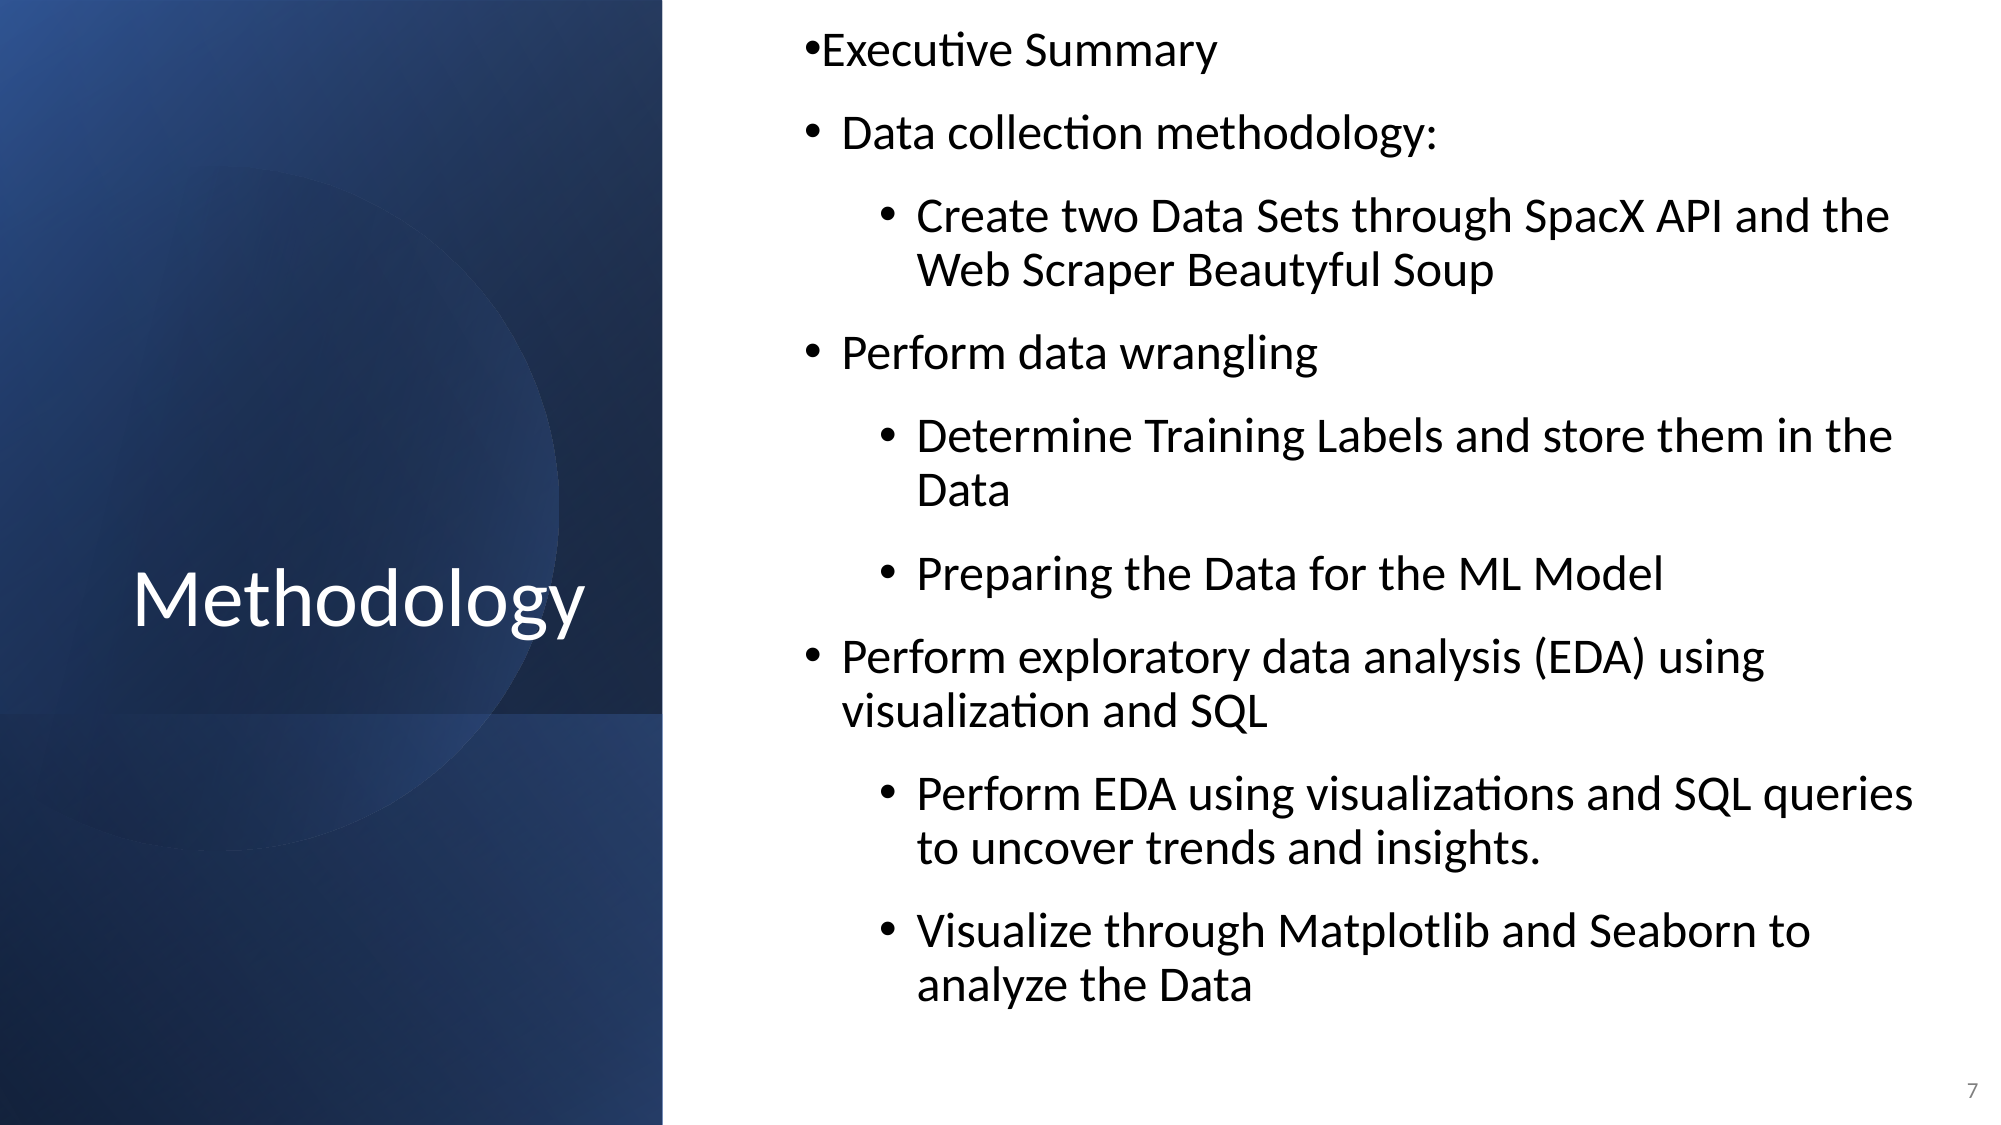

Executive Summary
Data collection methodology:
Create two Data Sets through SpacX API and the Web Scraper Beautyful Soup
Perform data wrangling
Determine Training Labels and store them in the Data
Preparing the Data for the ML Model
Perform exploratory data analysis (EDA) using visualization and SQL
Perform EDA using visualizations and SQL queries to uncover trends and insights.
Visualize through Matplotlib and Seaborn to analyze the Data

Methodology

7